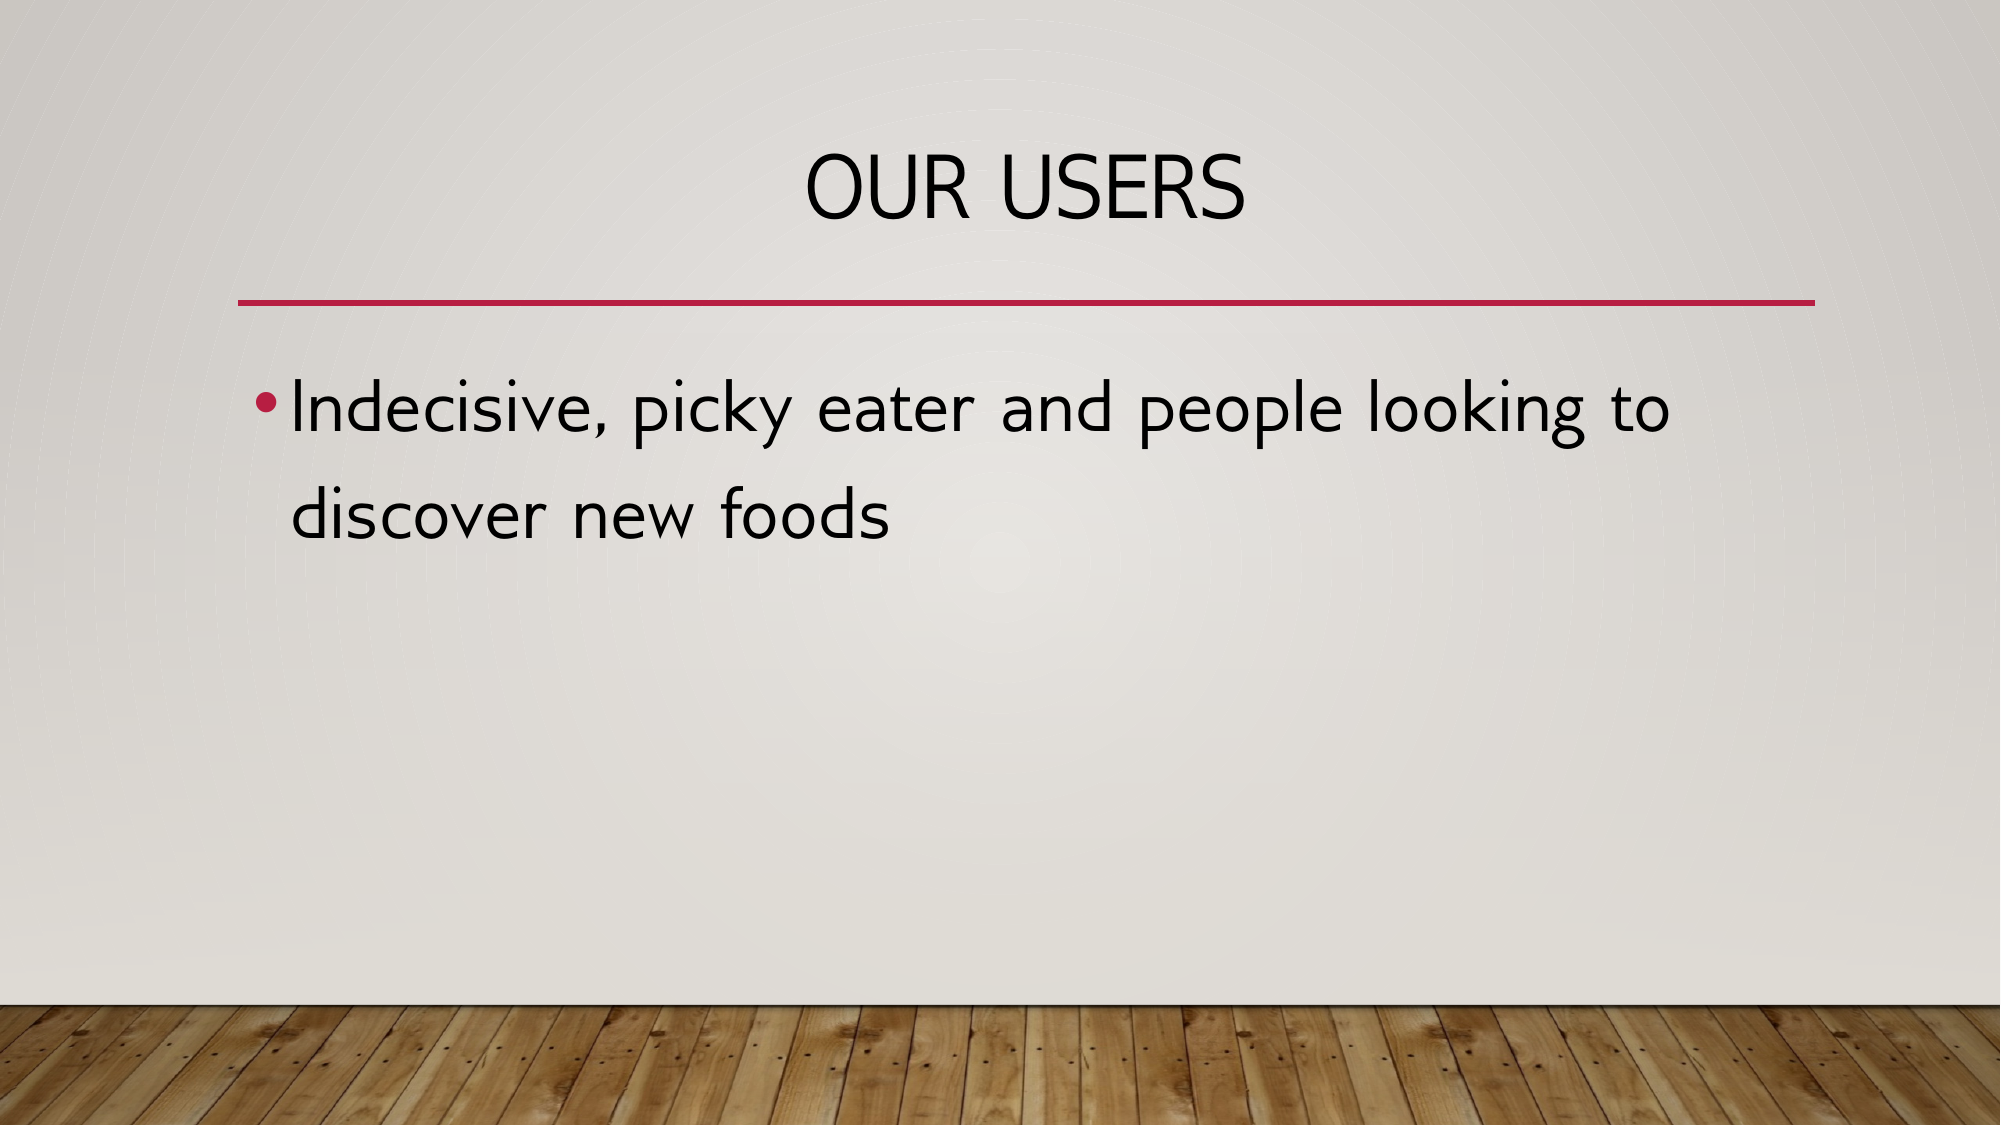

# Our users
Indecisive, picky eater and people looking to discover new foods